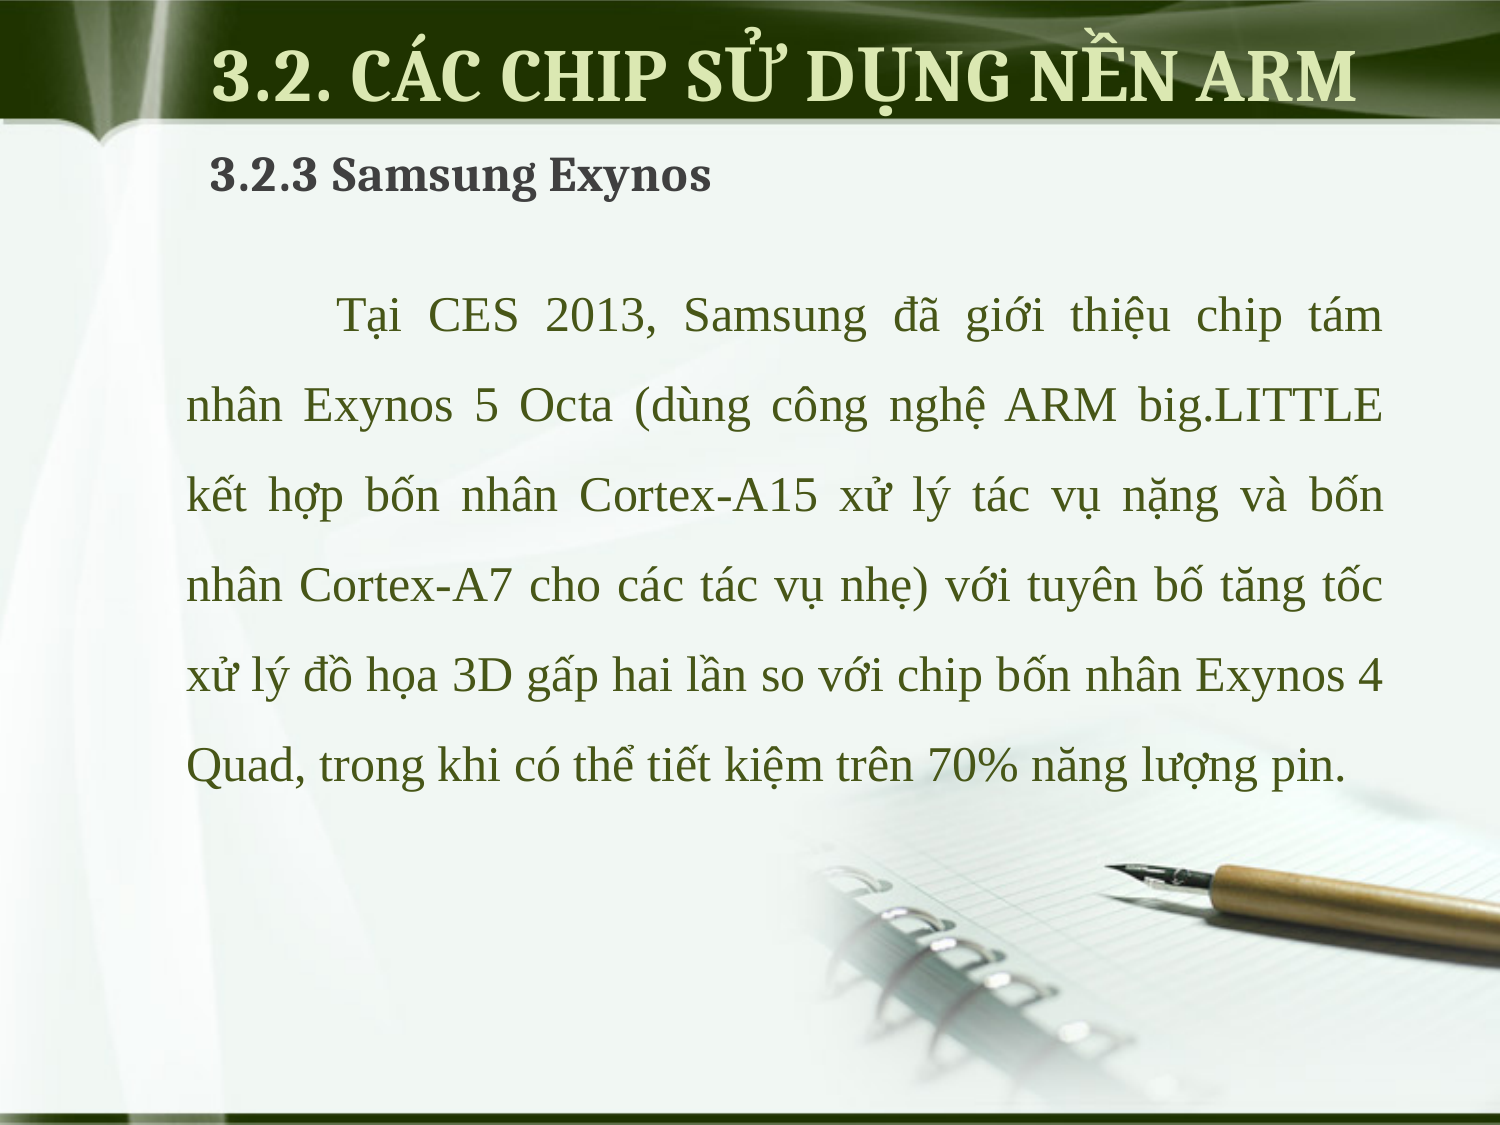

# 3.2. CÁC CHIP SỬ DỤNG NỀN ARM
3.2.3 Samsung Exynos
	Tại CES 2013, Samsung đã giới thiệu chip tám nhân Exynos 5 Octa (dùng công nghệ ARM big.LITTLE kết hợp bốn nhân Cortex-A15 xử lý tác vụ nặng và bốn nhân Cortex-A7 cho các tác vụ nhẹ) với tuyên bố tăng tốc xử lý đồ họa 3D gấp hai lần so với chip bốn nhân Exynos 4 Quad, trong khi có thể tiết kiệm trên 70% năng lượng pin.